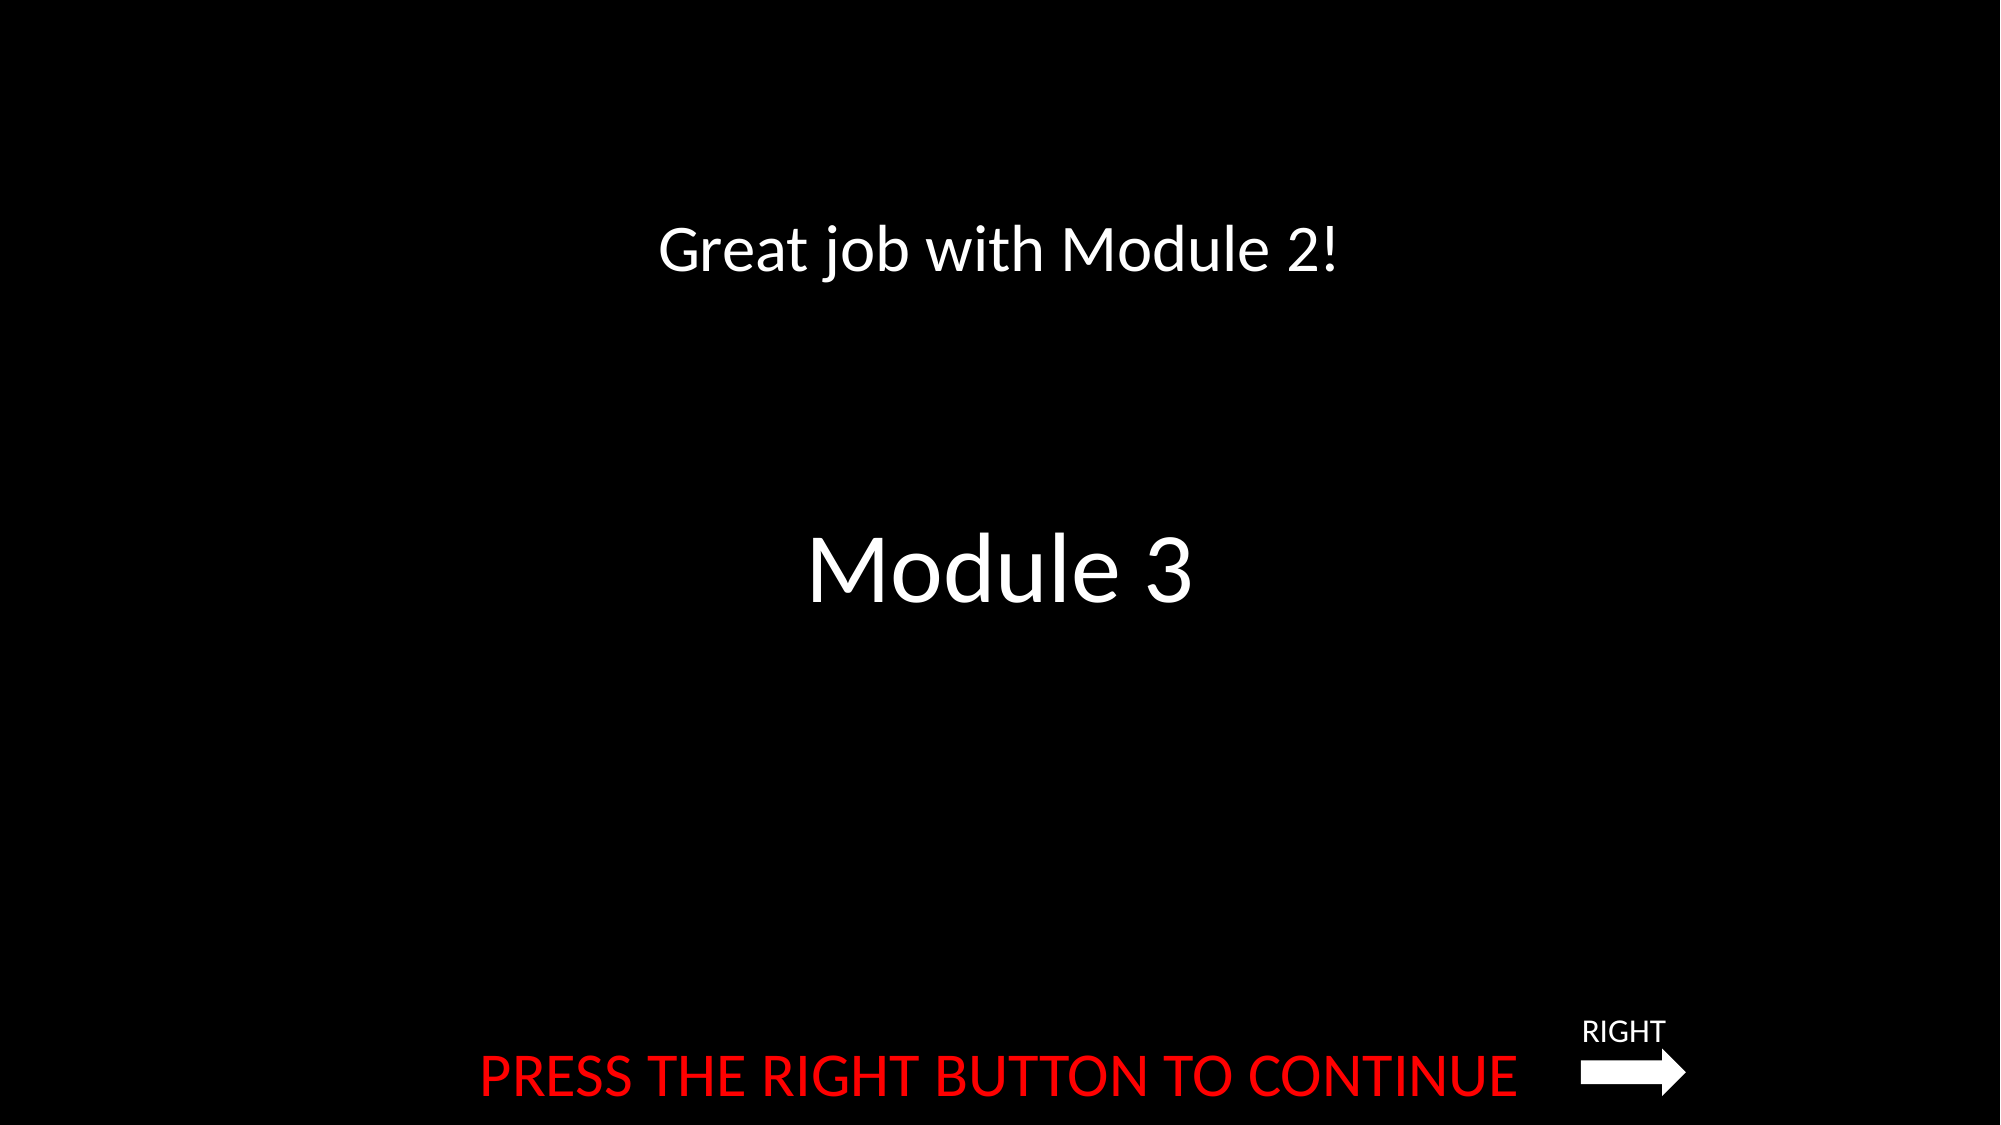

Great job with Module 2!
Module 3
RIGHT
PRESS THE RIGHT BUTTON TO CONTINUE